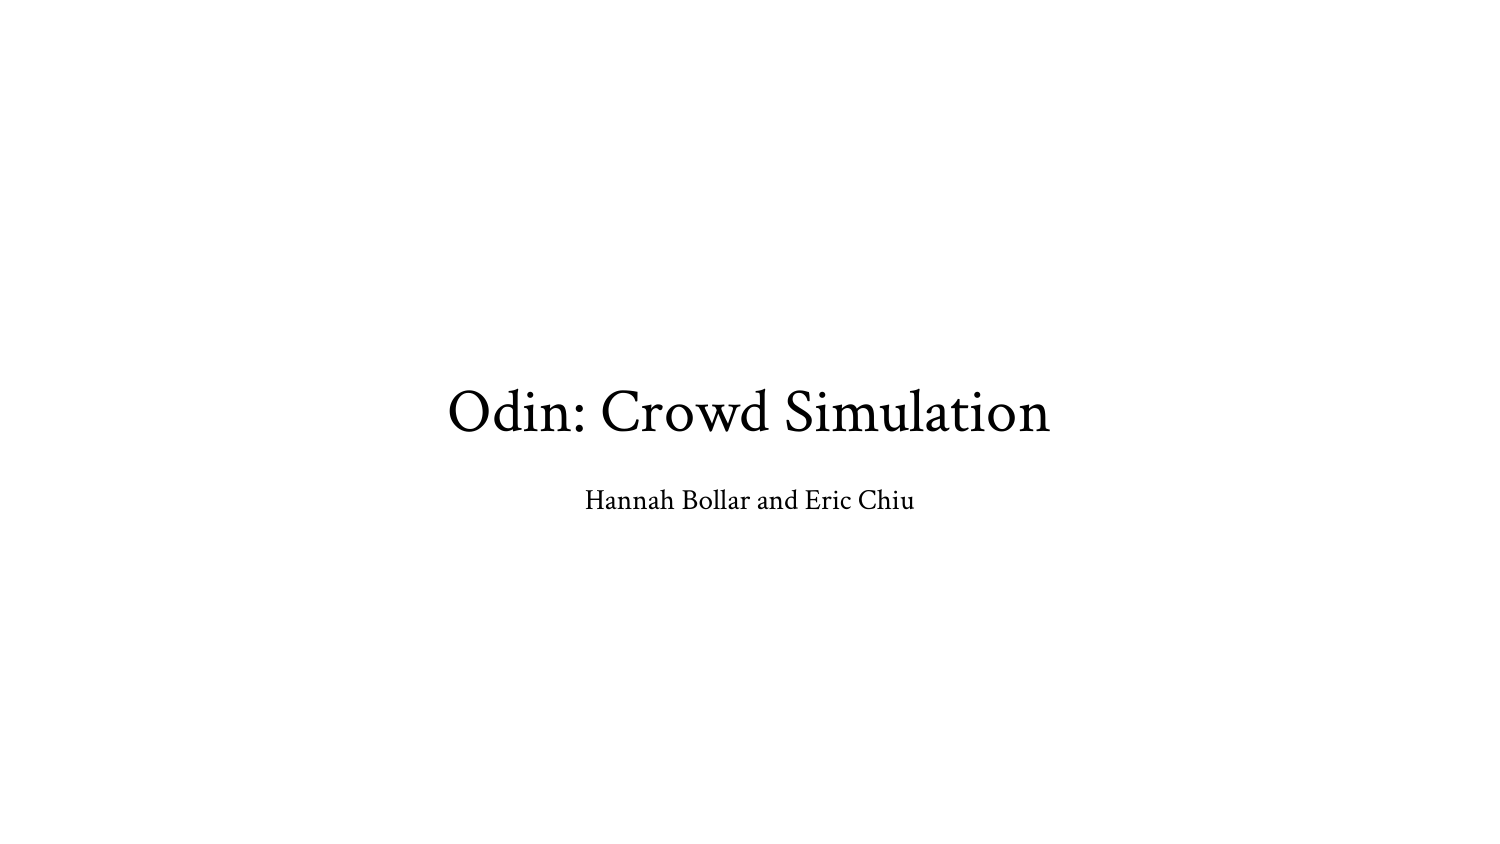

# Odin: Crowd Simulation
Hannah Bollar and Eric Chiu